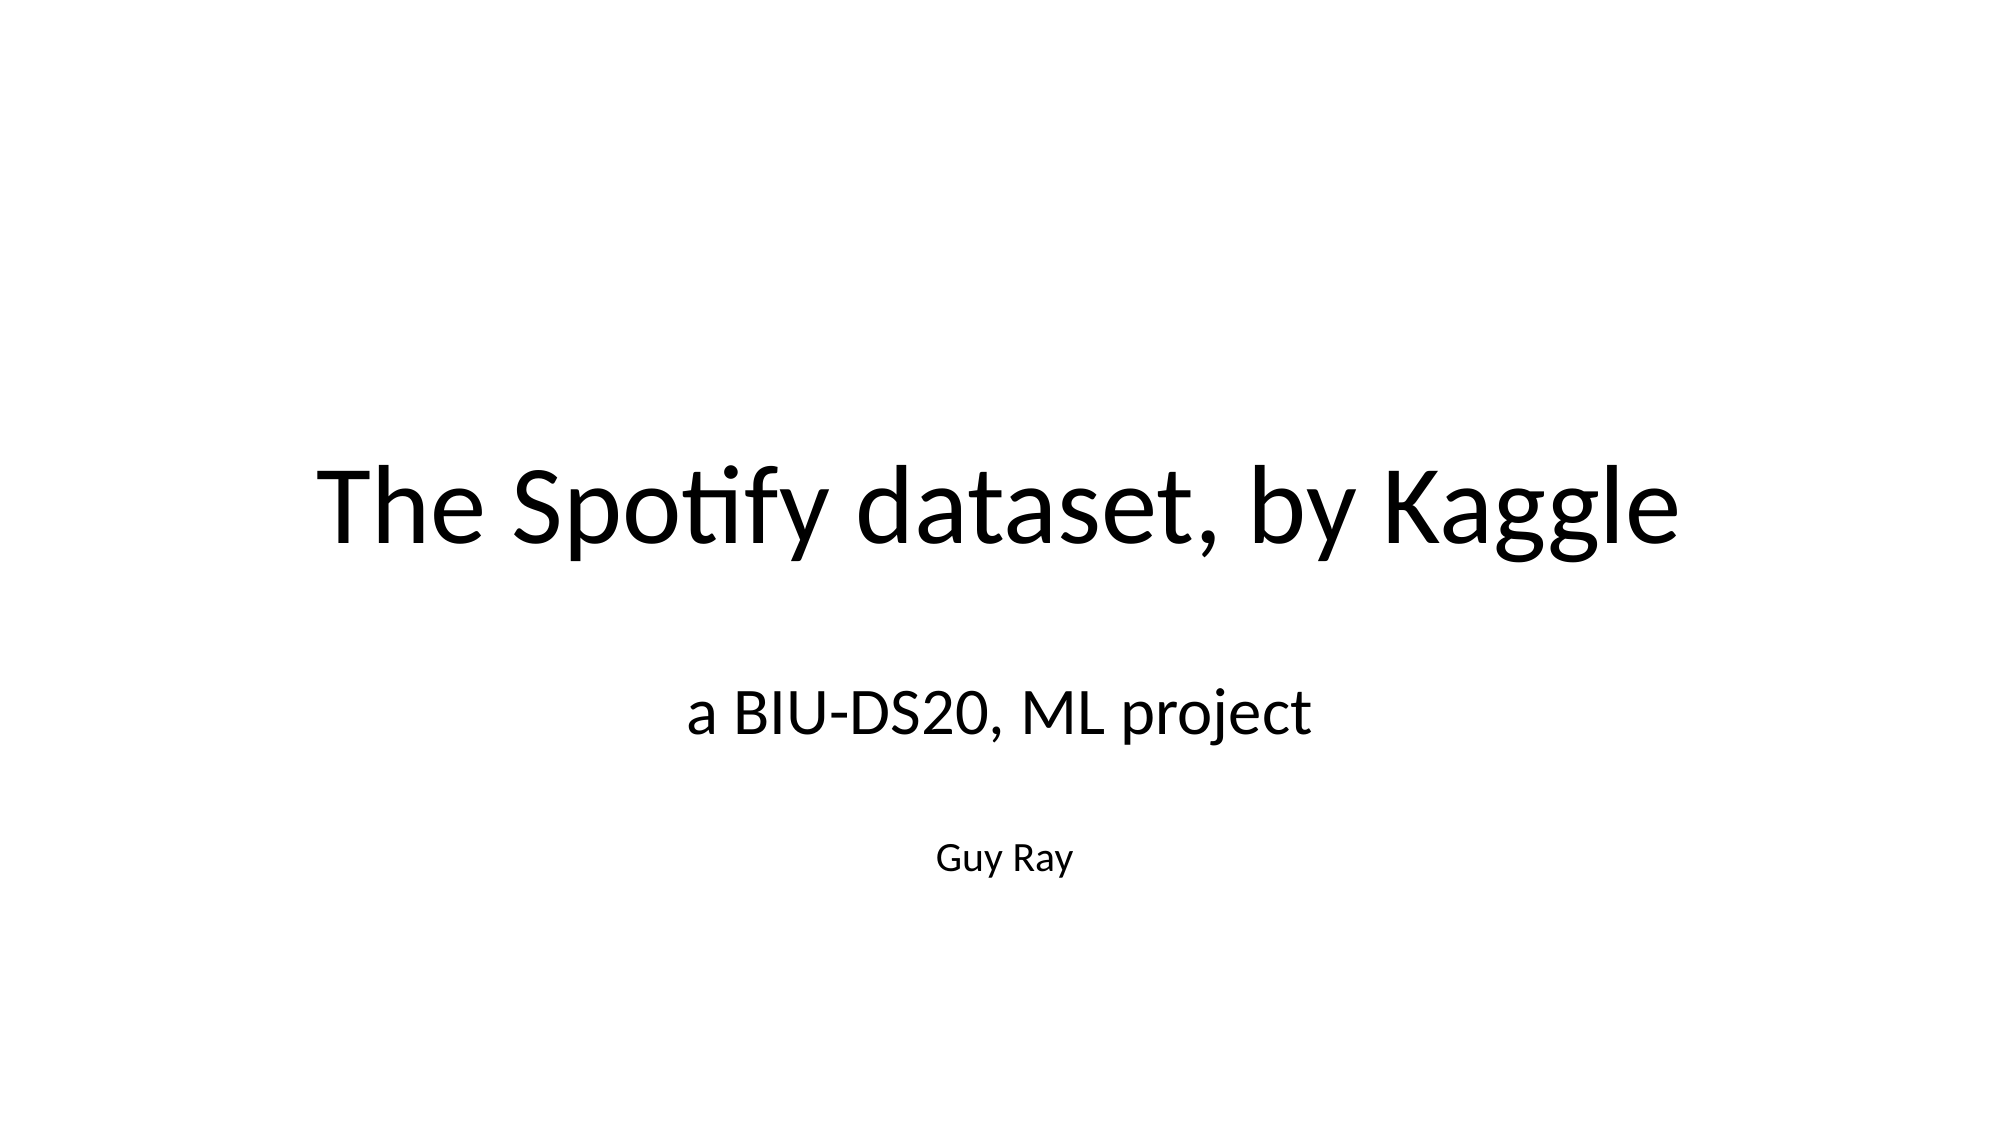

הרים כהרים ומים כמים
# The Spotify dataset, by Kaggle
a BIU-DS20, ML project

 Guy Ray